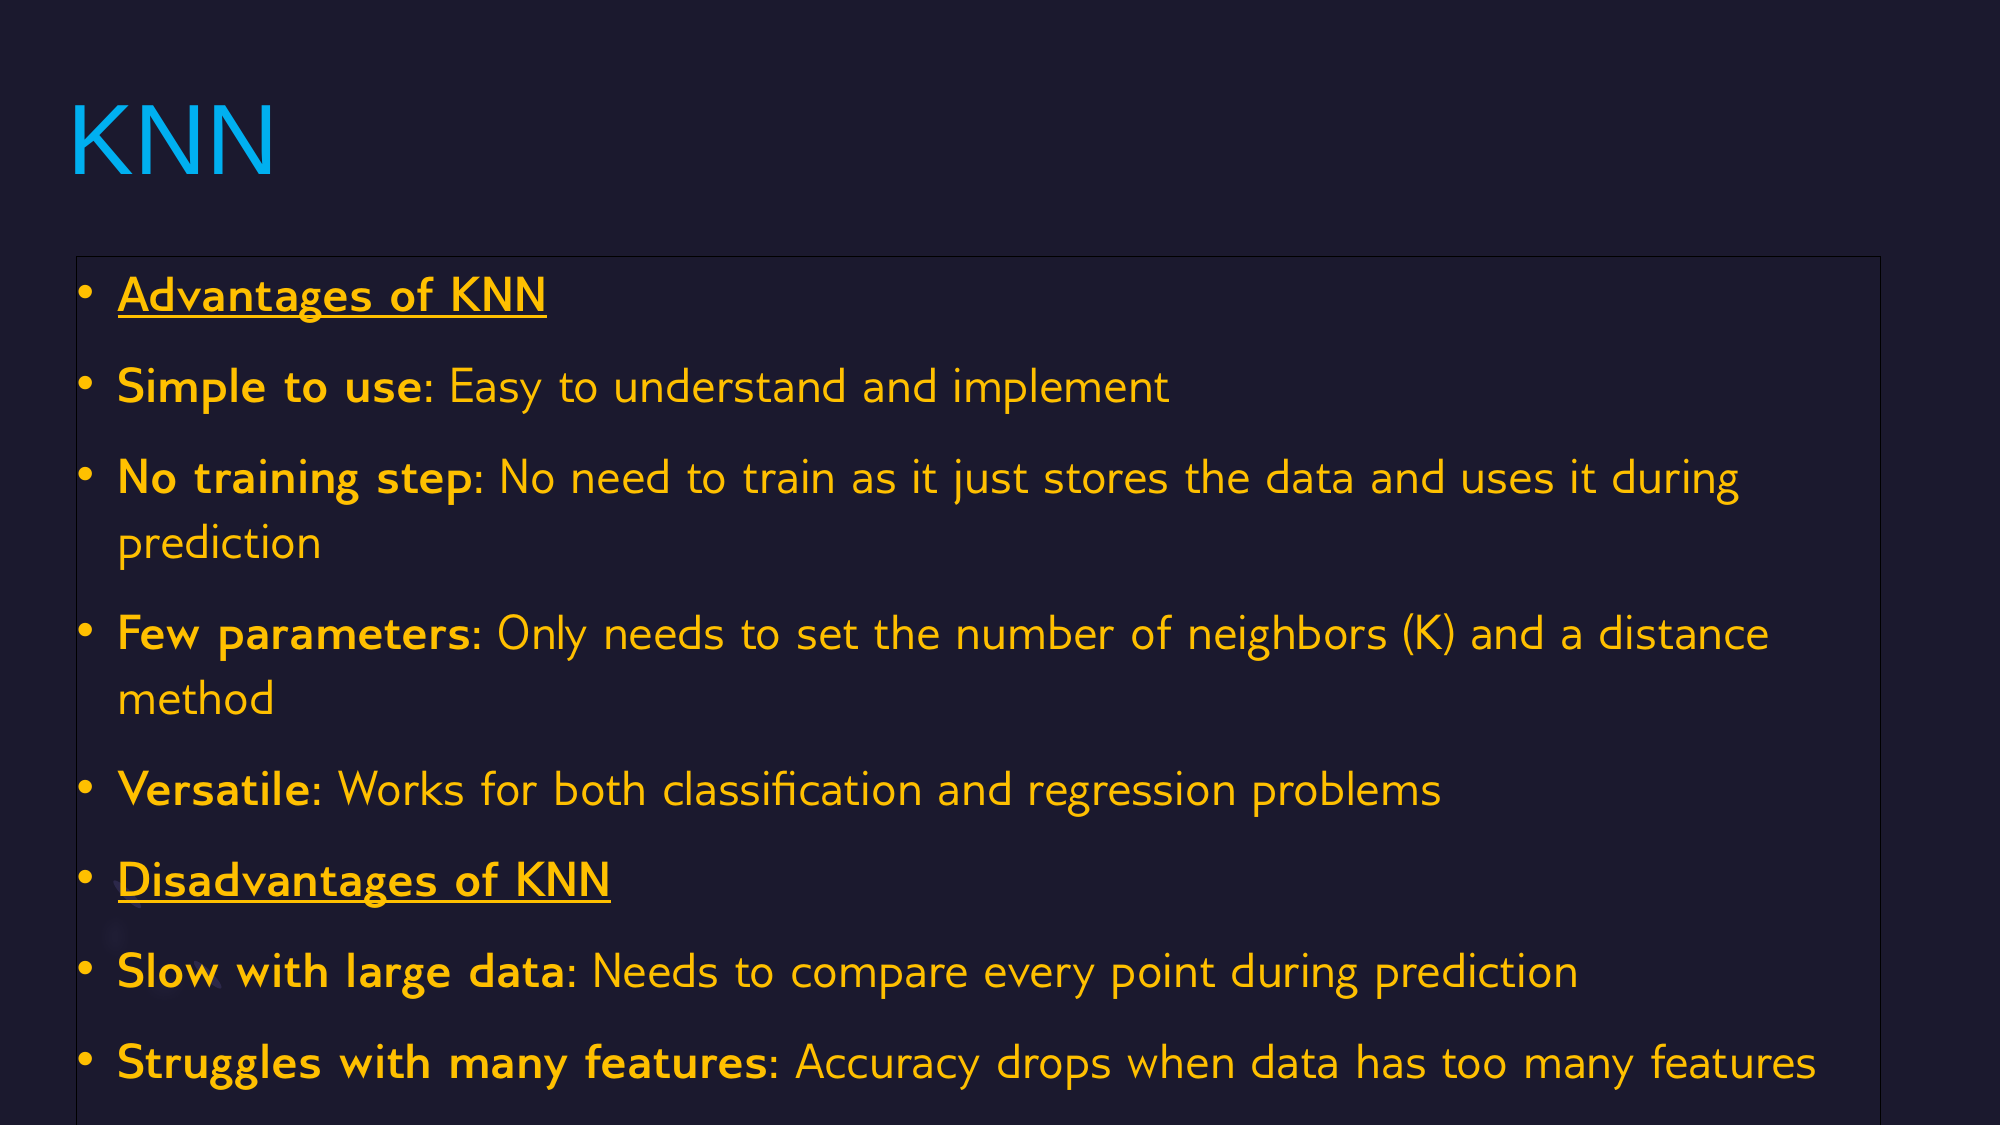

# KNN
Advantages of KNN
Simple to use: Easy to understand and implement
No training step: No need to train as it just stores the data and uses it during prediction
Few parameters: Only needs to set the number of neighbors (K) and a distance method
Versatile: Works for both classification and regression problems
Disadvantages of KNN
Slow with large data: Needs to compare every point during prediction
Struggles with many features: Accuracy drops when data has too many features
Can Overfit: It can overfit especially when the data is high-dimensional or not clean